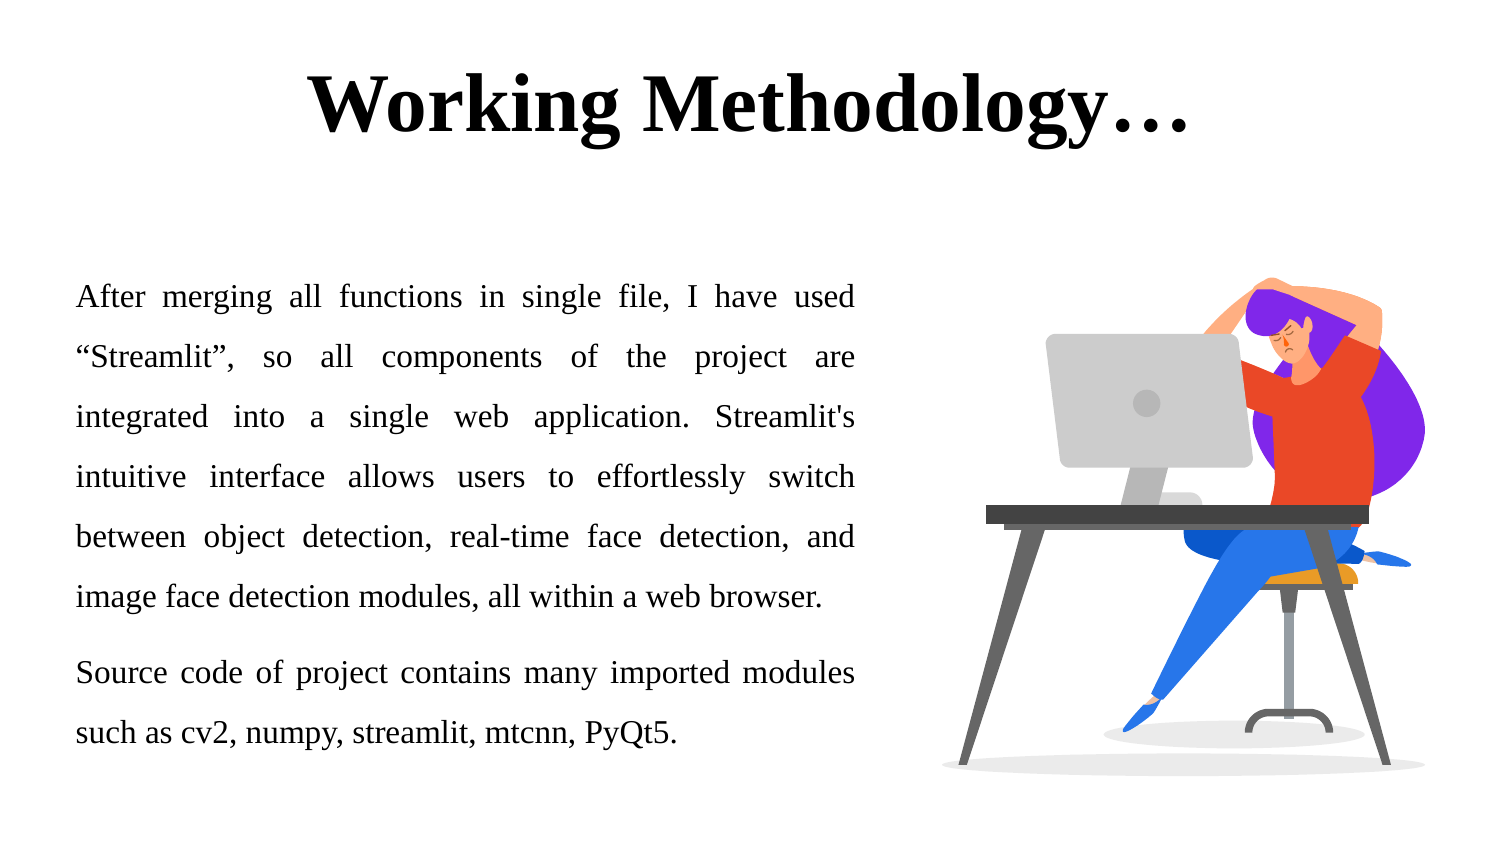

# Working Methodology…
After merging all functions in single file, I have used “Streamlit”, so all components of the project are integrated into a single web application. Streamlit's intuitive interface allows users to effortlessly switch between object detection, real-time face detection, and image face detection modules, all within a web browser.
Source code of project contains many imported modules such as cv2, numpy, streamlit, mtcnn, PyQt5.